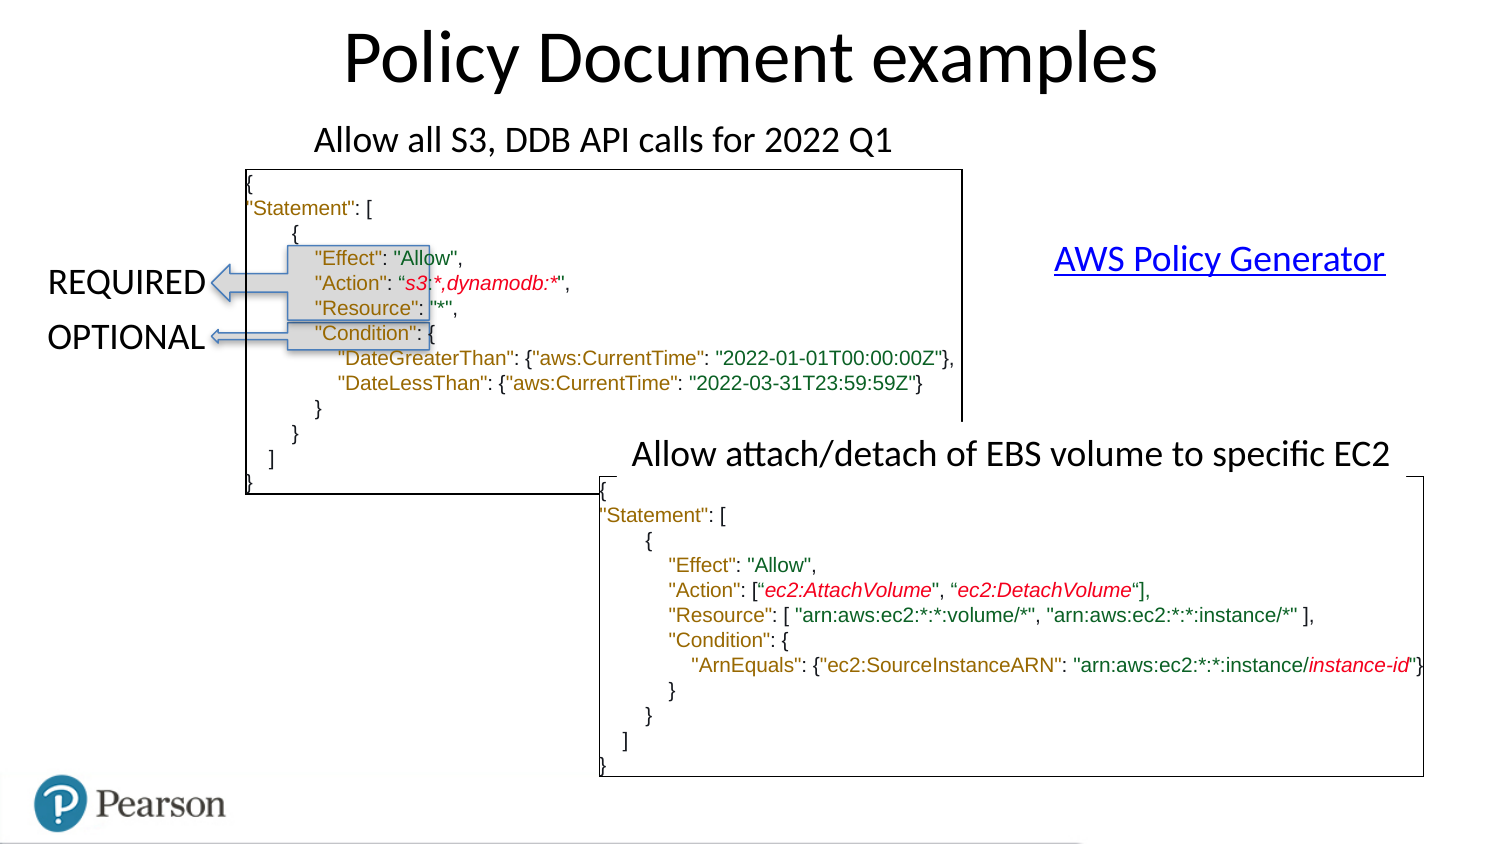

Policy Document examples
{
"Statement": [
        {
            "Effect": "Allow",
            "Action": “s3:*,dynamodb:*",
            "Resource": "*",
            "Condition": {
                "DateGreaterThan": {"aws:CurrentTime": "2022-01-01T00:00:00Z"},
                "DateLessThan": {"aws:CurrentTime": "2022-03-31T23:59:59Z"}
            }
        }
    ]
}
Allow all S3, DDB API calls for 2022 Q1
AWS Policy Generator

REQUIRED
OPTIONAL

Allow attach/detach of EBS volume to specific EC2
{
"Statement": [
        {
            "Effect": "Allow",
            "Action": [“ec2:AttachVolume", “ec2:DetachVolume“],
            "Resource": [ "arn:aws:ec2:*:*:volume/*", "arn:aws:ec2:*:*:instance/*" ],
            "Condition": {
                "ArnEquals": {"ec2:SourceInstanceARN": "arn:aws:ec2:*:*:instance/instance-id"}
            }
        }
    ]
}